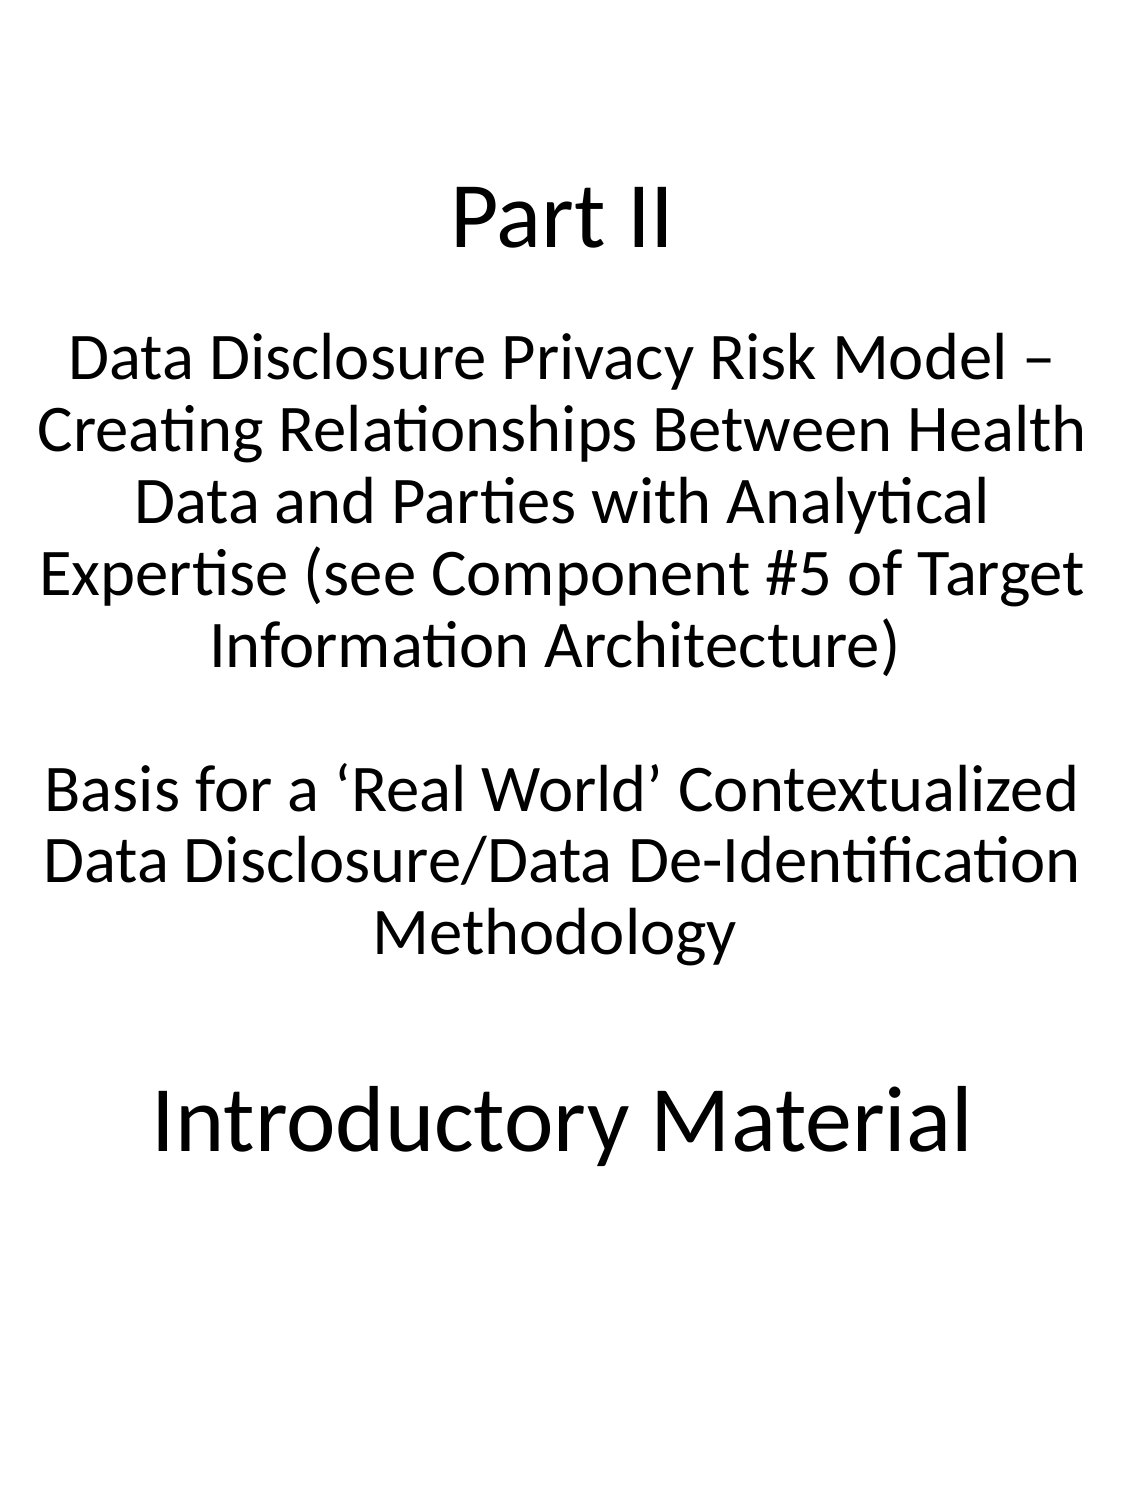

# Part II Data Disclosure Privacy Risk Model – Creating Relationships Between Health Data and Parties with Analytical Expertise (see Component #5 of Target Information Architecture) Basis for a ‘Real World’ Contextualized Data Disclosure/Data De-Identification Methodology Introductory Material